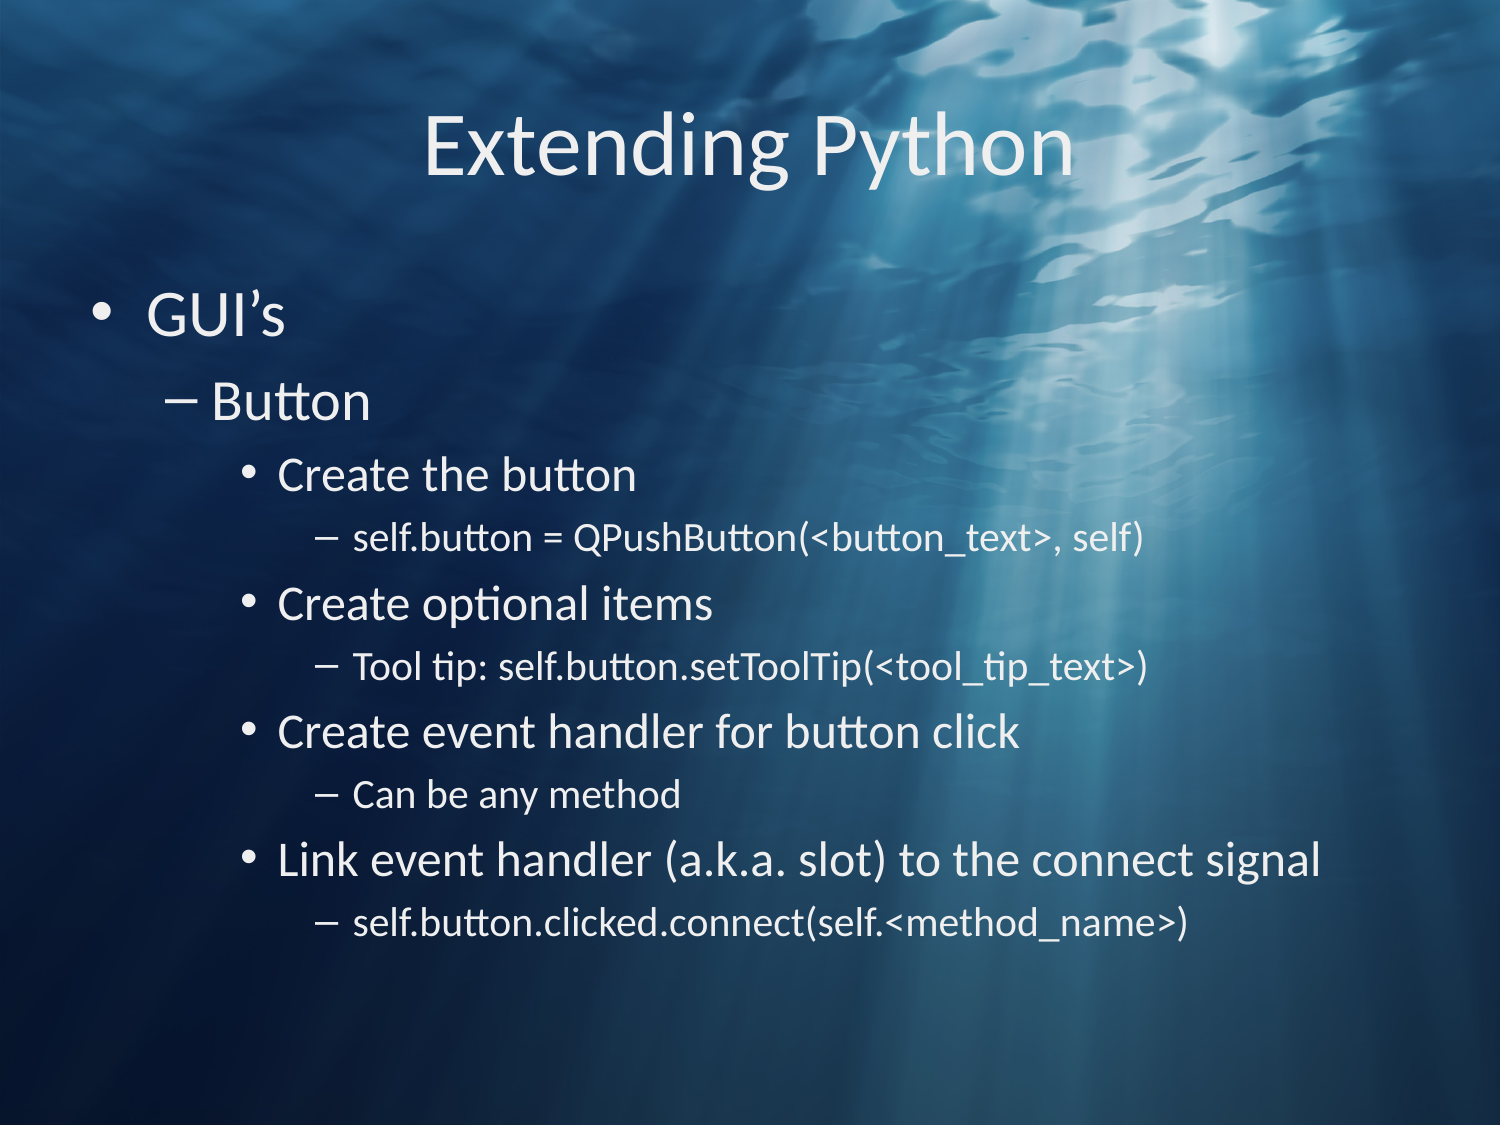

# Extending Python
GUI’s
Button
Create the button
self.button = QPushButton(<button_text>, self)
Create optional items
Tool tip: self.button.setToolTip(<tool_tip_text>)
Create event handler for button click
Can be any method
Link event handler (a.k.a. slot) to the connect signal
self.button.clicked.connect(self.<method_name>)